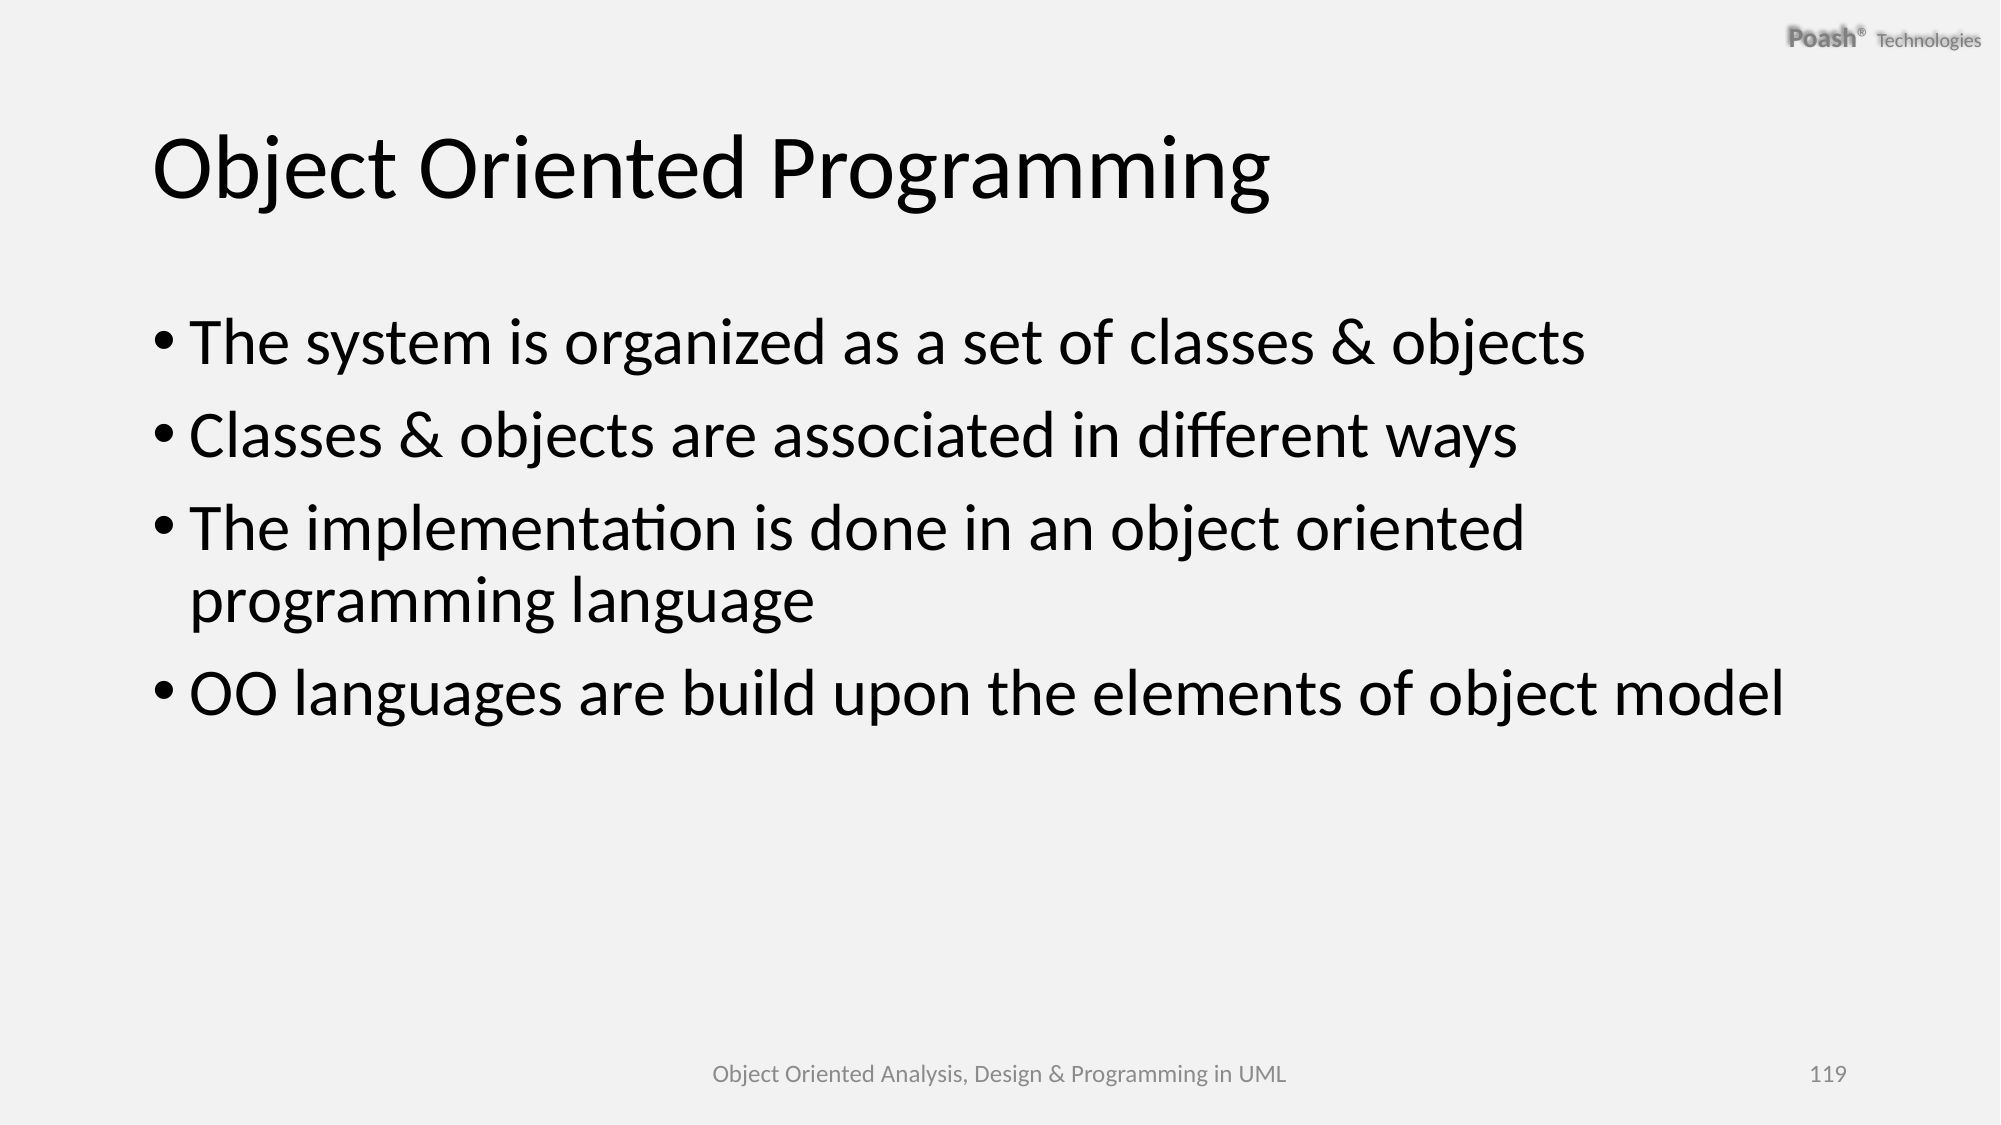

# Object Oriented Programming
The system is organized as a set of classes & objects
Classes & objects are associated in different ways
The implementation is done in an object oriented programming language
OO languages are build upon the elements of object model
Object Oriented Analysis, Design & Programming in UML
119